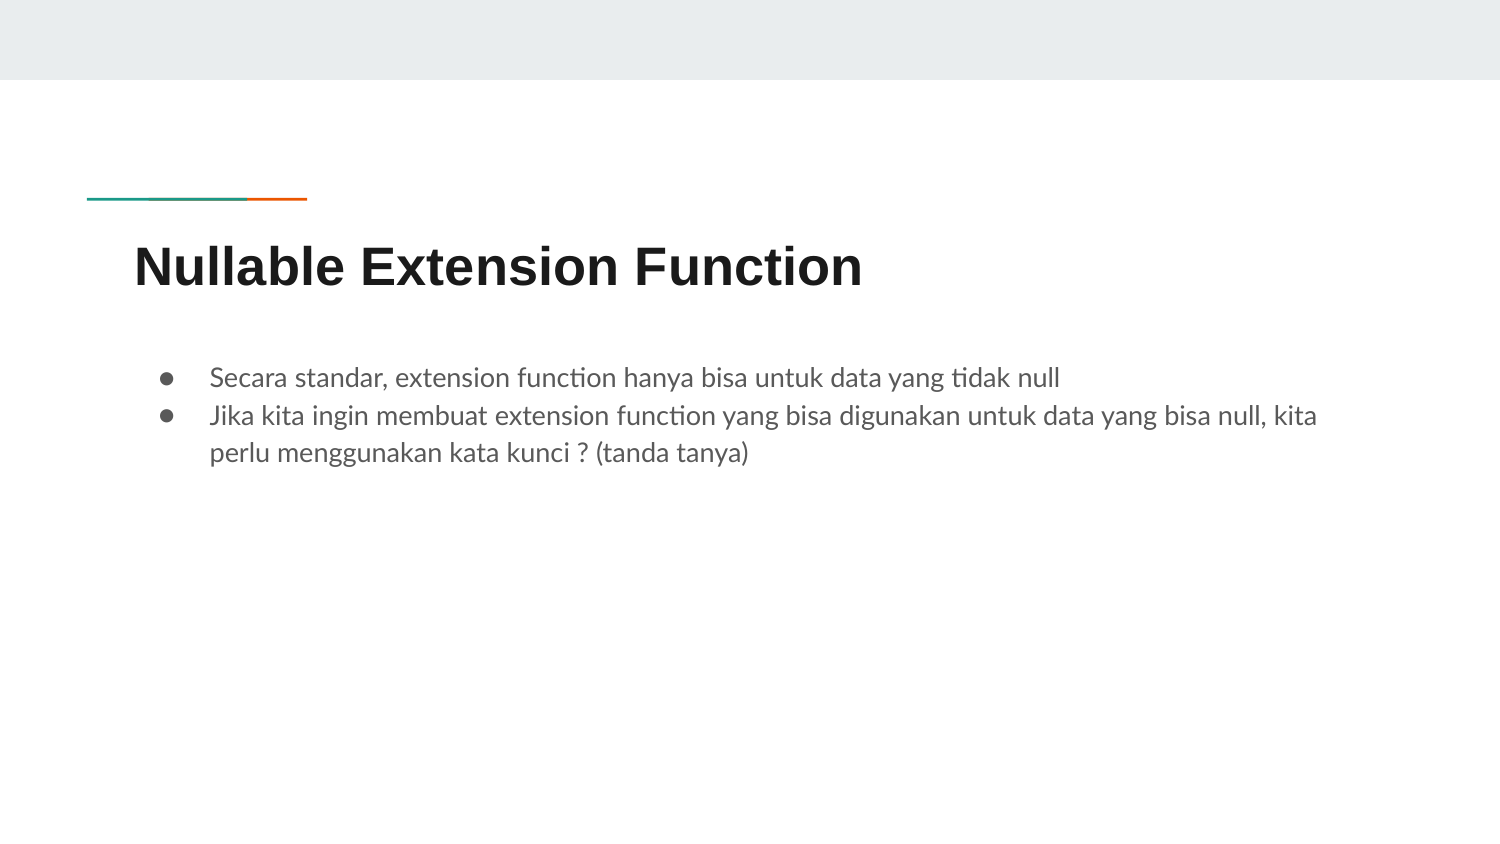

# Nullable Extension Function
Secara standar, extension function hanya bisa untuk data yang tidak null
Jika kita ingin membuat extension function yang bisa digunakan untuk data yang bisa null, kita perlu menggunakan kata kunci ? (tanda tanya)